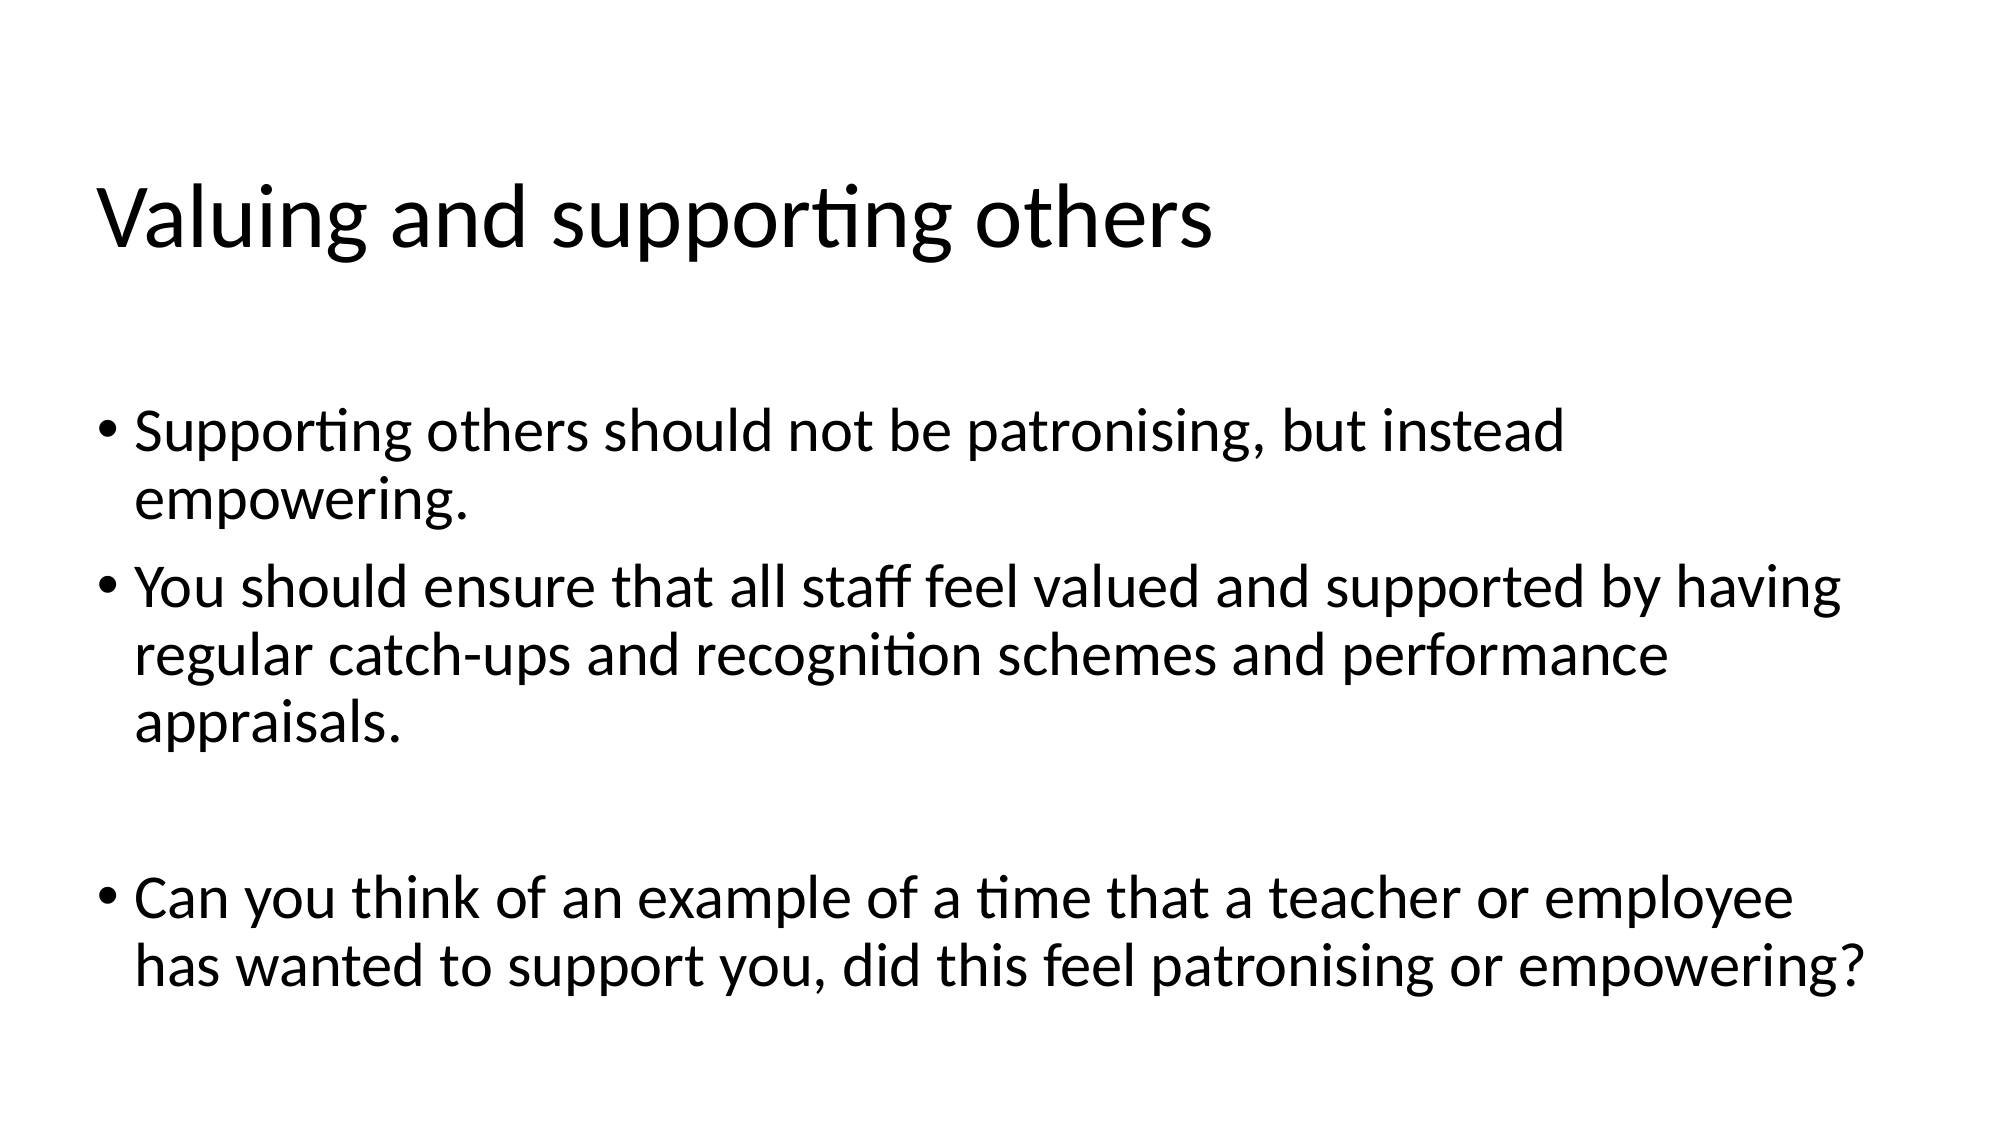

# Valuing and supporting others
Supporting others should not be patronising, but instead empowering.
You should ensure that all staff feel valued and supported by having regular catch-ups and recognition schemes and performance appraisals.

Can you think of an example of a time that a teacher or employee has wanted to support you, did this feel patronising or empowering?